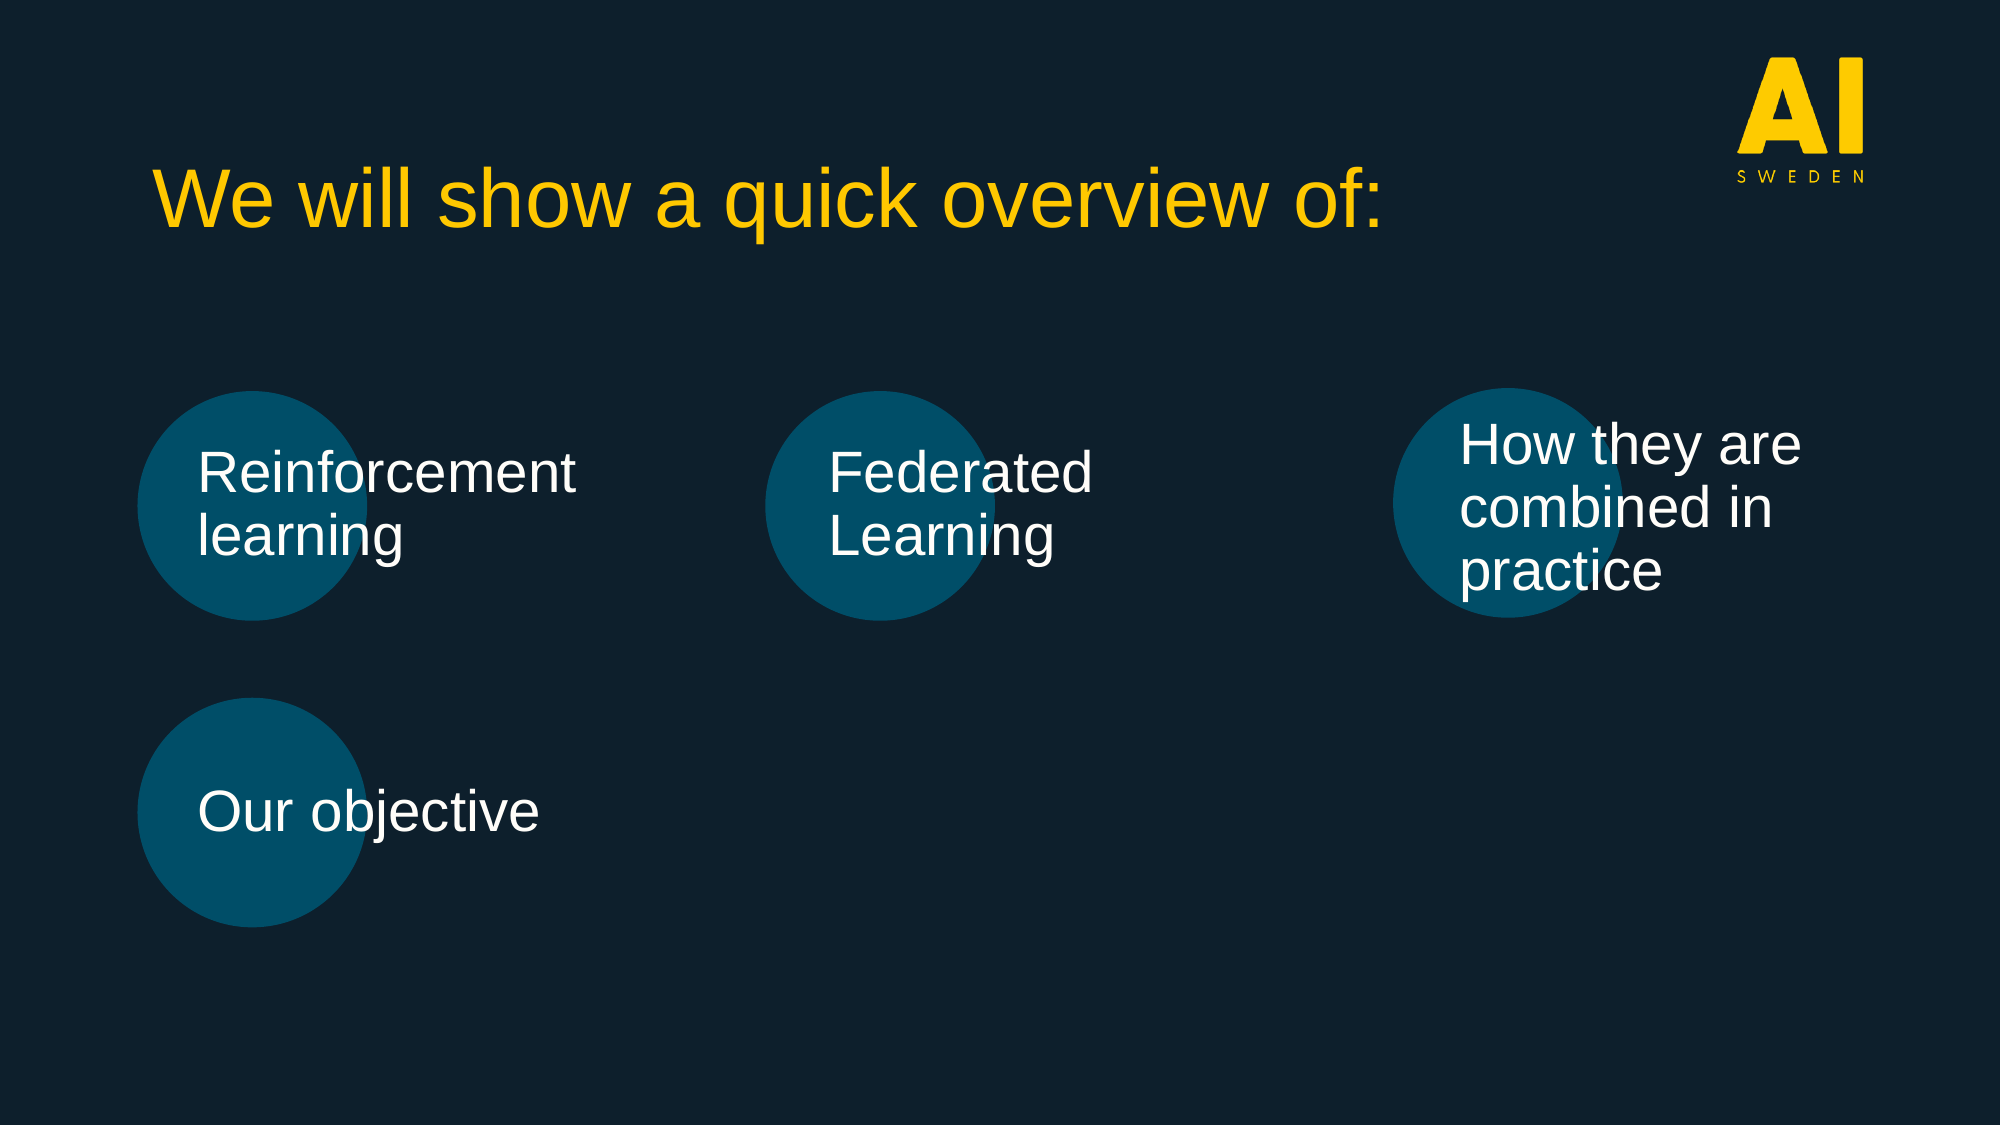

Use layouts for structure and margins – even if you do something different. This layout is based on “Five – six bullets”

Layout: Five – six bullets
We will show a quick overview of:

Reinforcement learning
Federated Learning
How they are combined in practice

Our objective